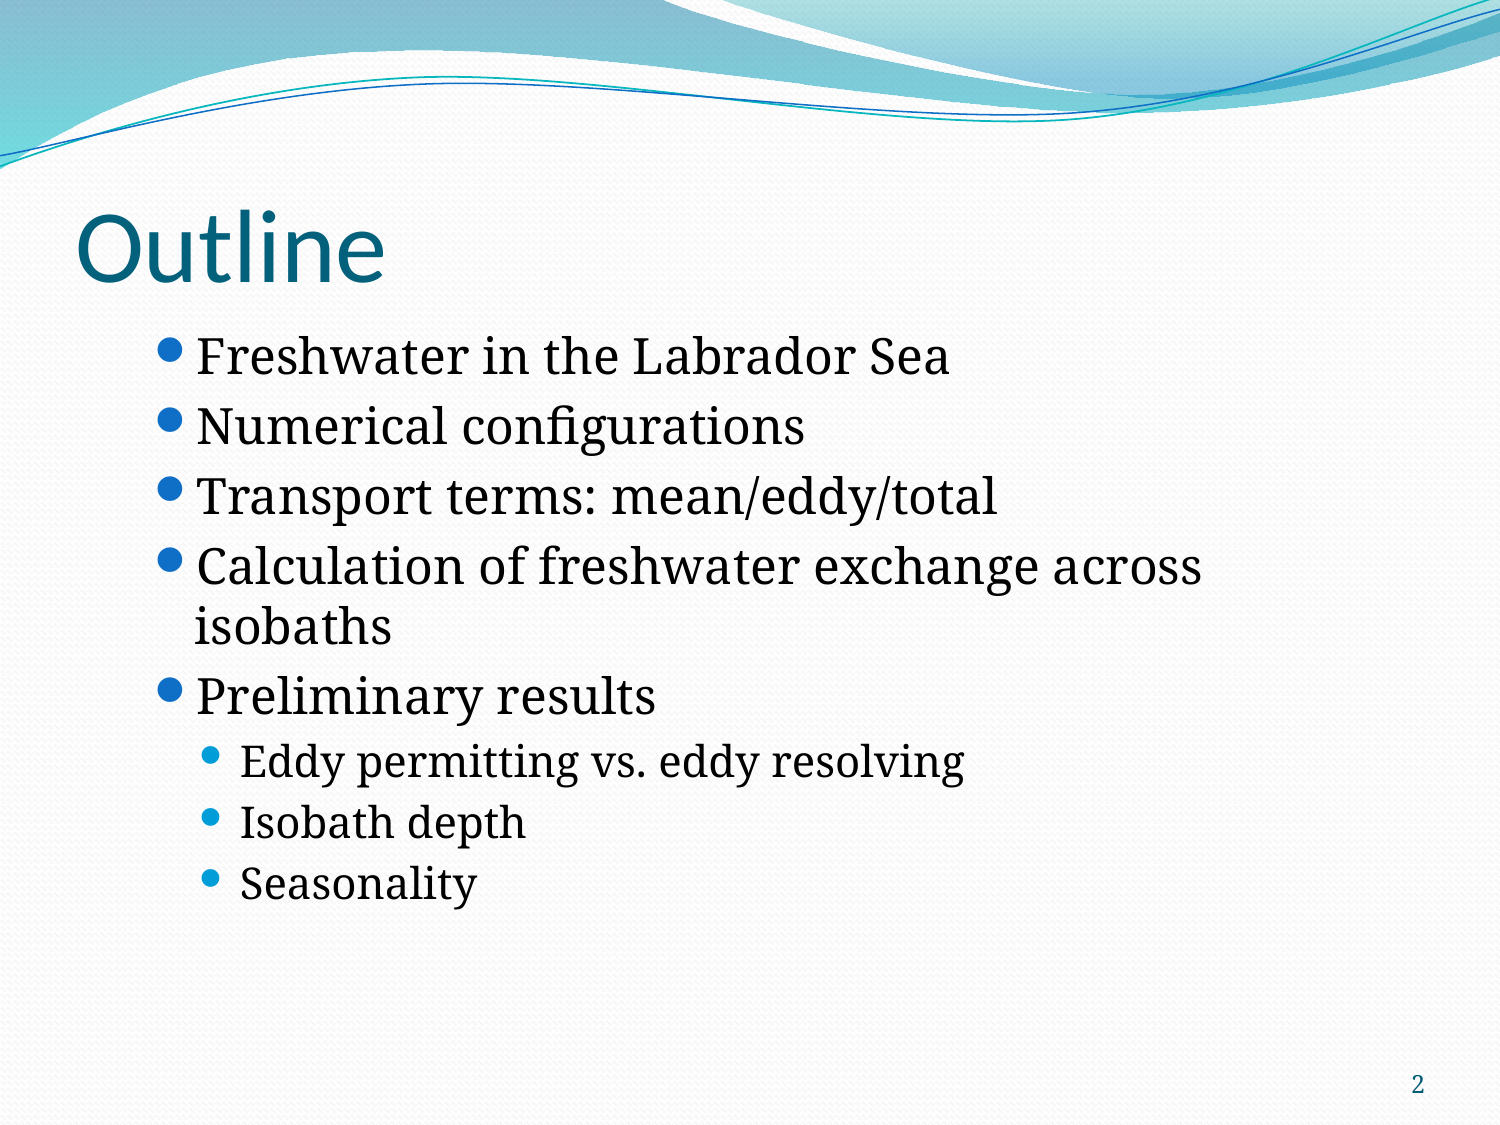

# Outline
Freshwater in the Labrador Sea
Numerical configurations
Transport terms: mean/eddy/total
Calculation of freshwater exchange across isobaths
Preliminary results
Eddy permitting vs. eddy resolving
Isobath depth
Seasonality
2